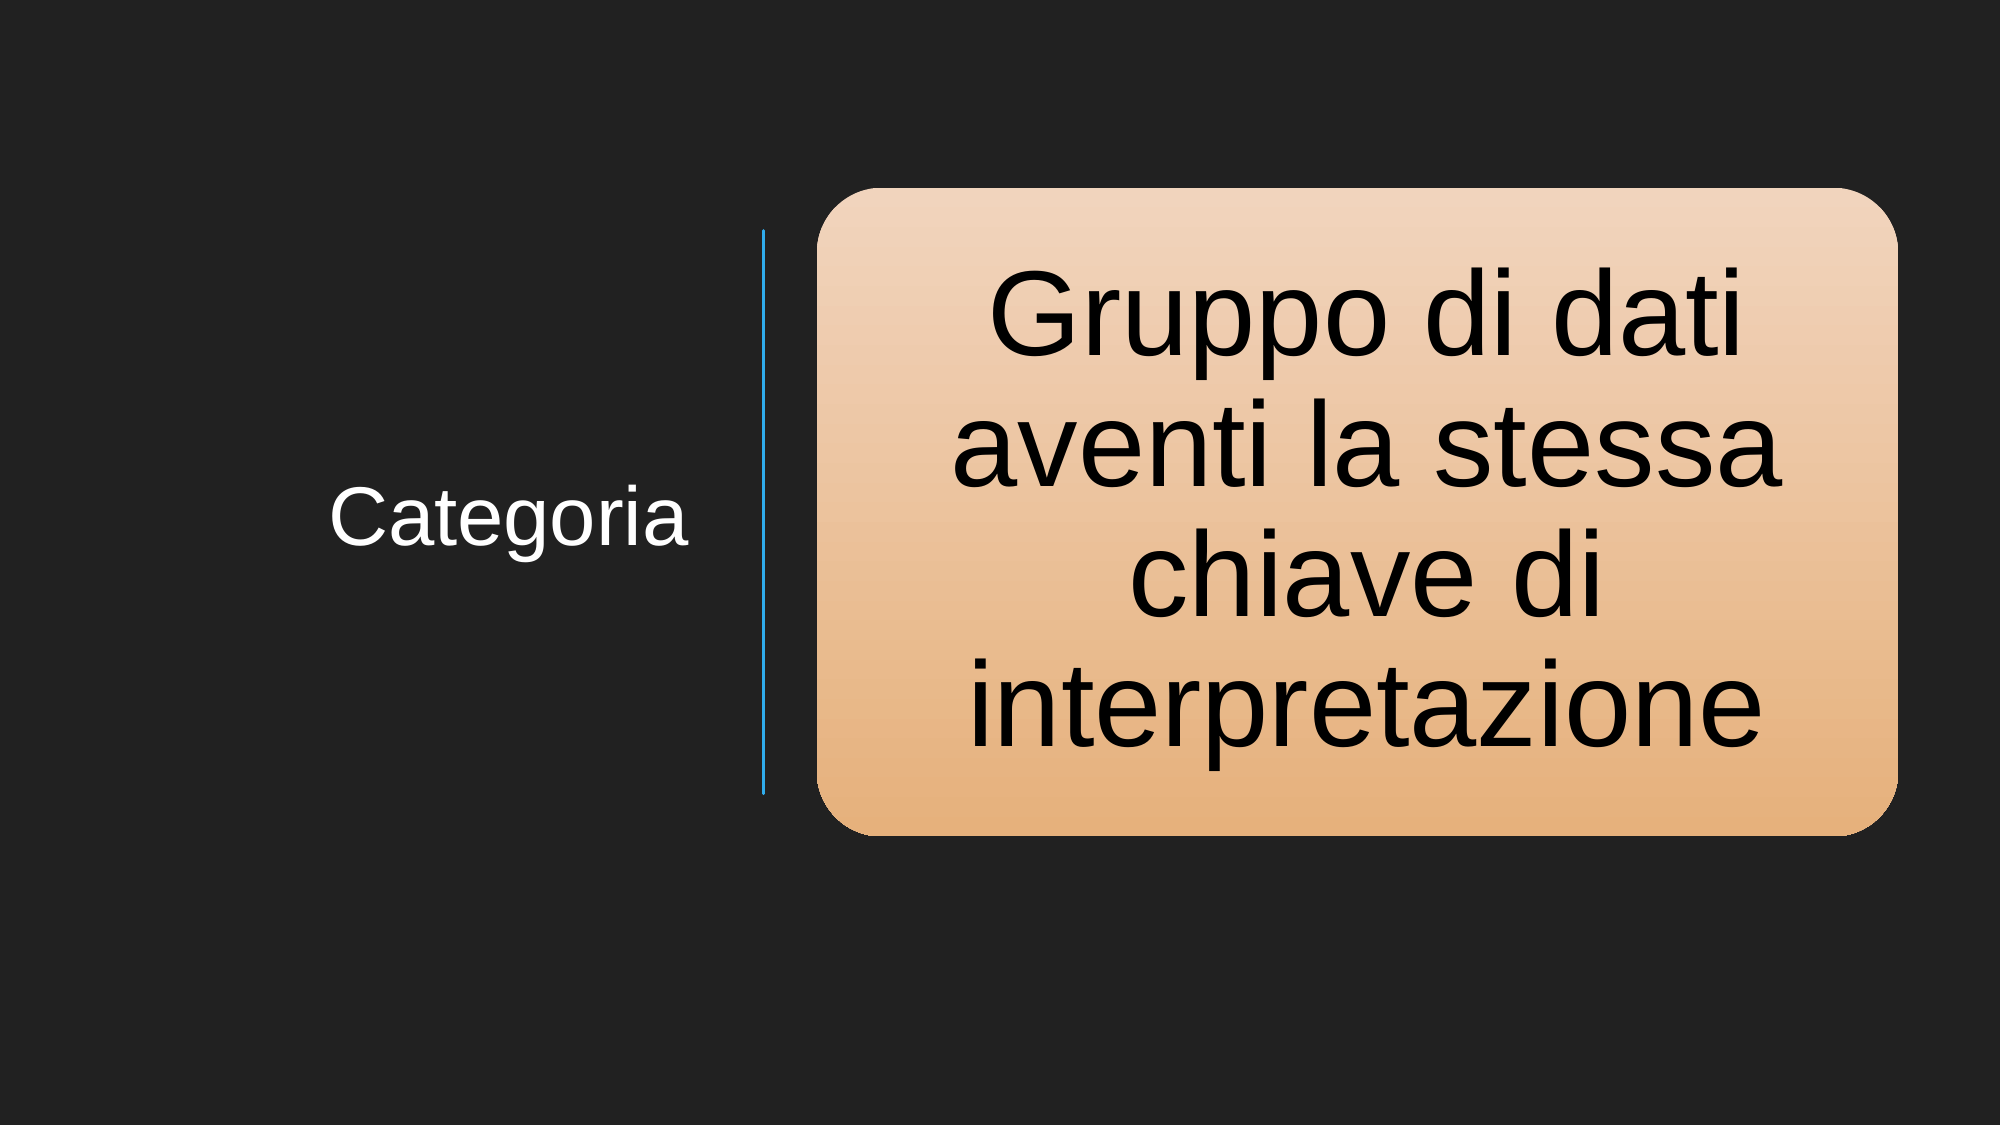

# Categoria
Gruppo di dati aventi la stessa chiave di interpretazione